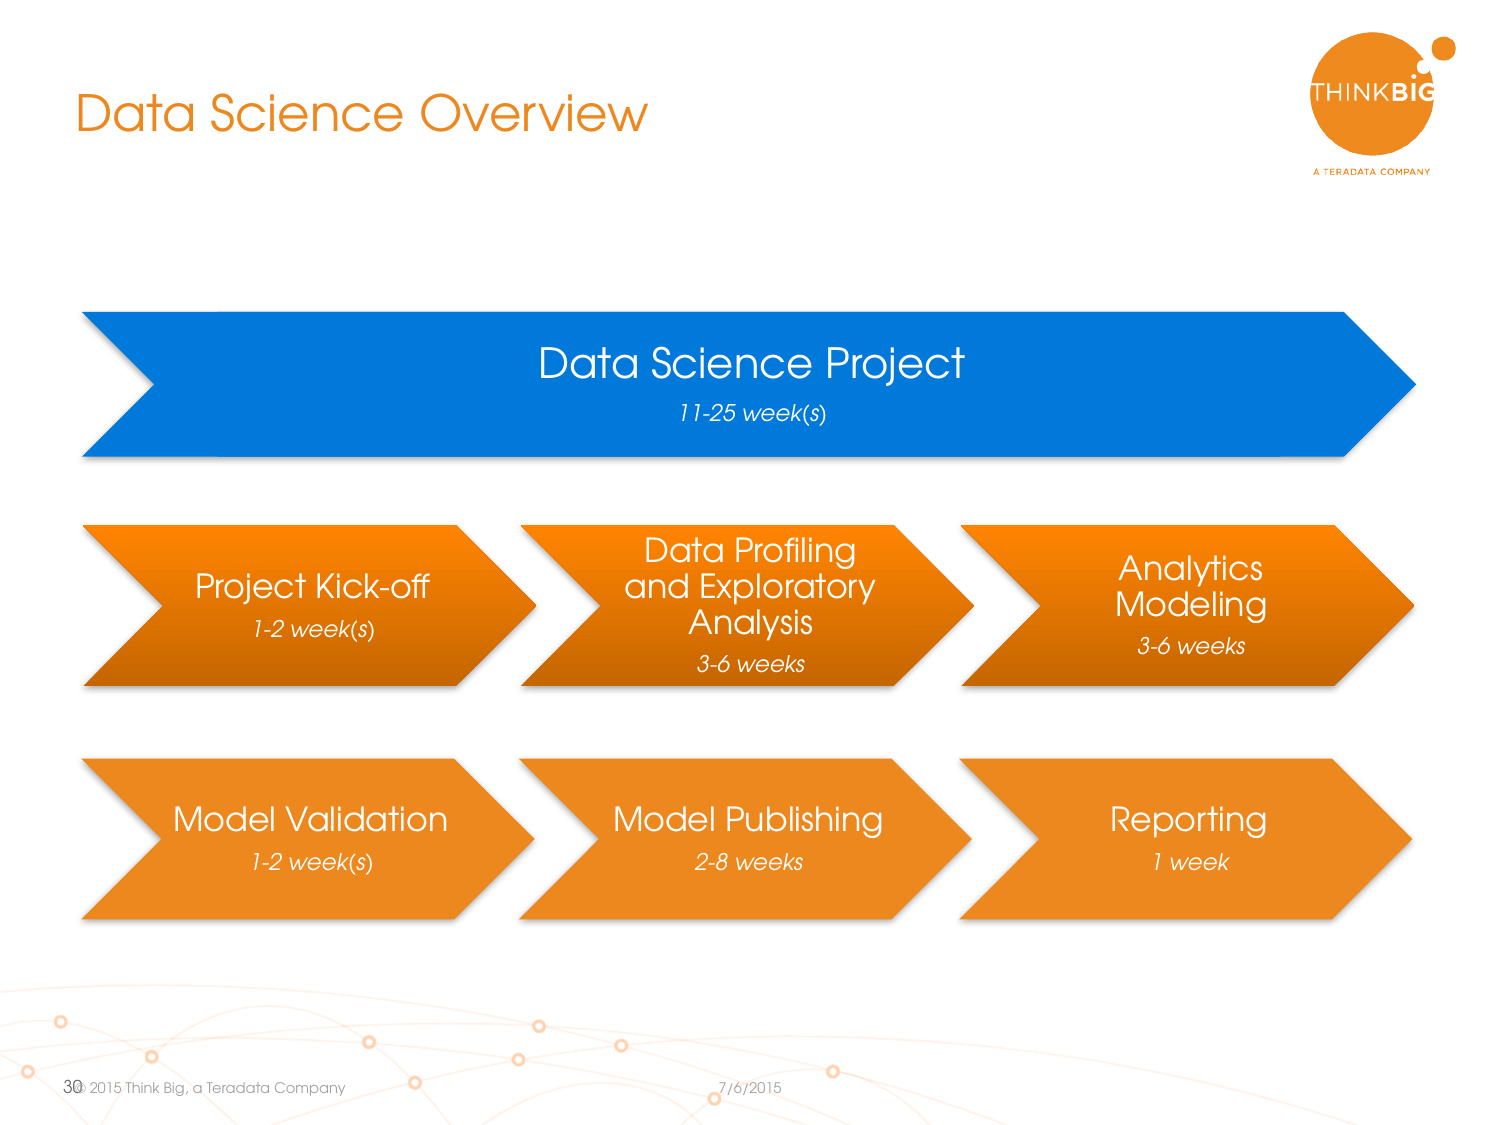

# Data Science Overview

Data Science Project
11-25 week(s)
Project Kick-off
1-2 week(s)
Data Profiling and Exploratory Analysis
3-6 weeks
Analytics Modeling
3-6 weeks
Model Validation
1-2 week(s)
Model Publishing
2-8 weeks
Reporting
1 week
7/6/2015
© 2015 Think Big, a Teradata Company